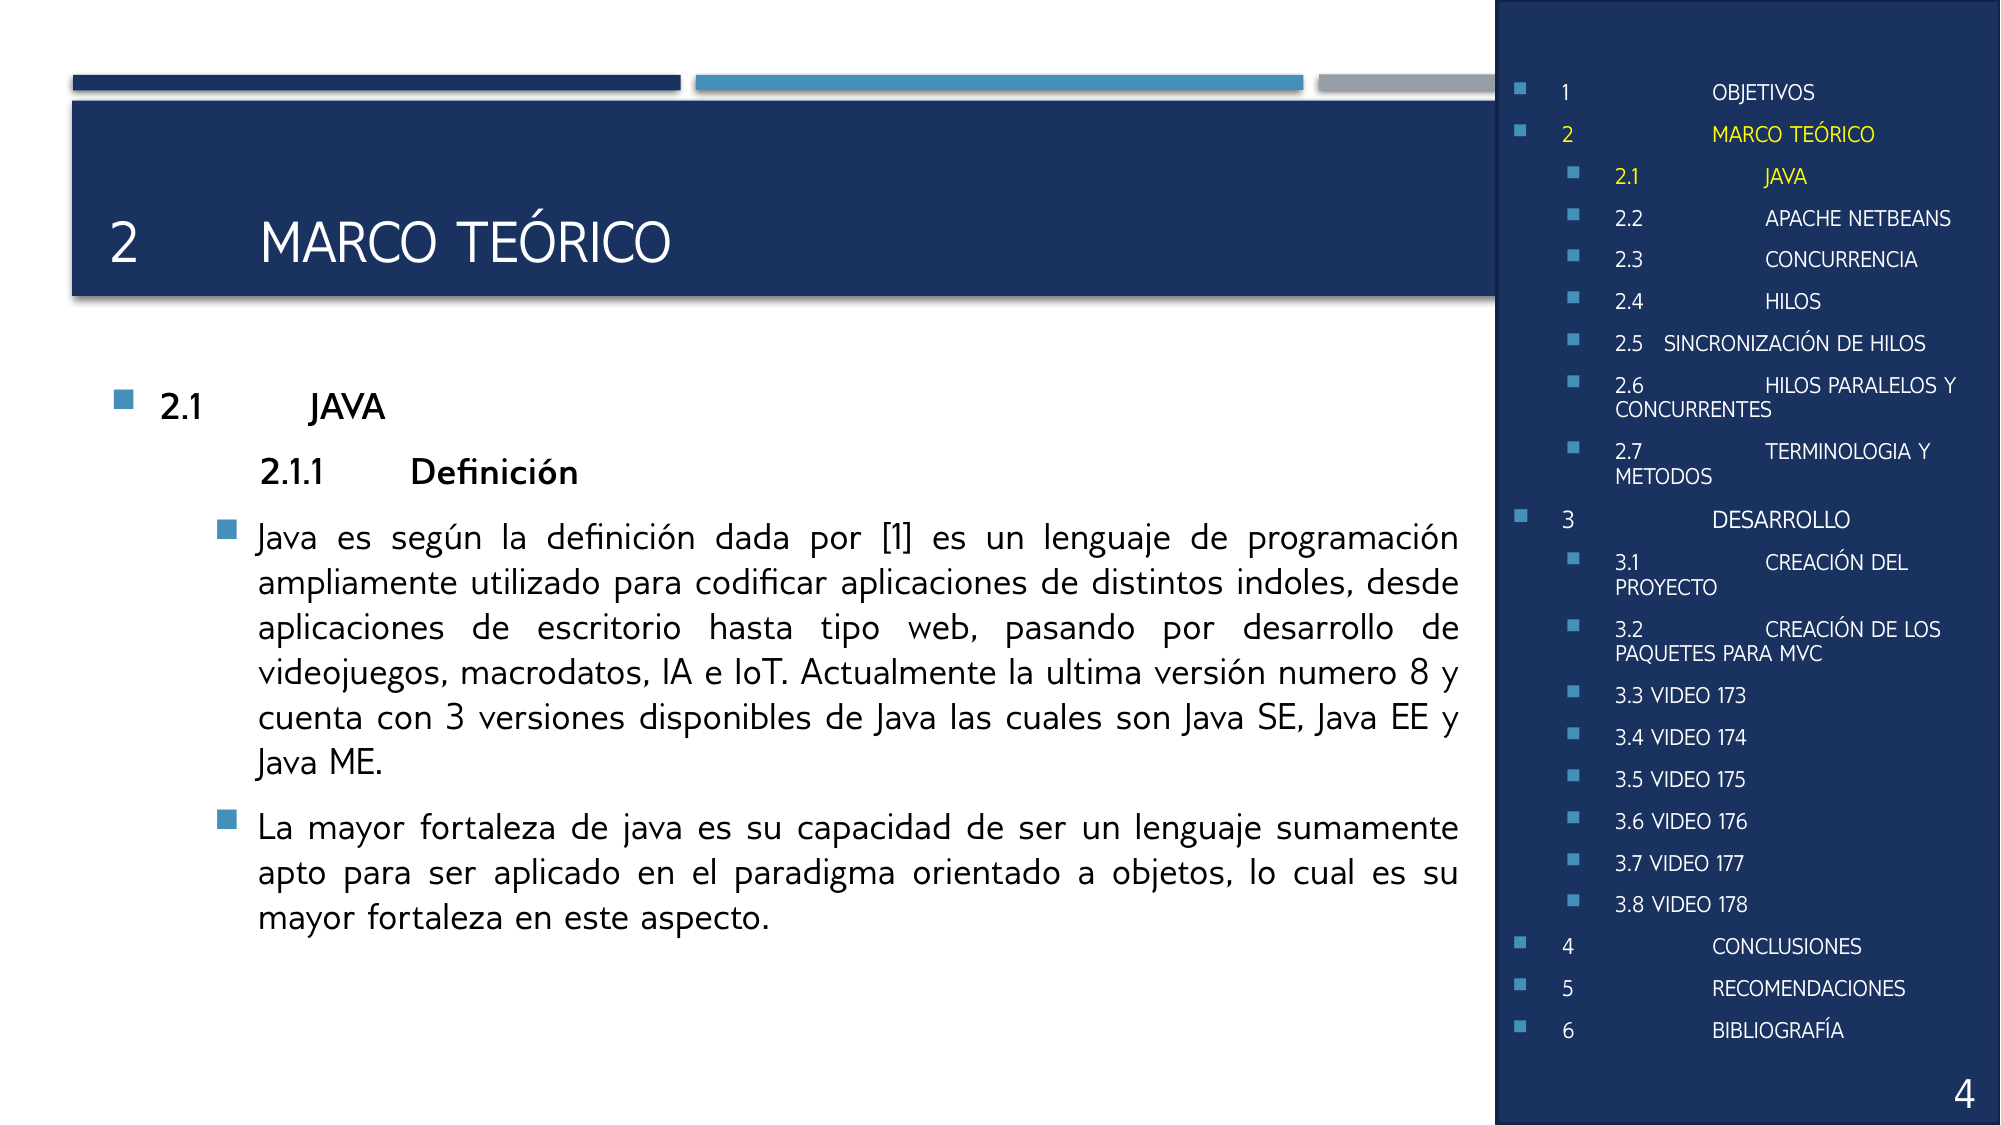

1	OBJETIVOS
2	MARCO TEÓRICO
2.1	JAVA
2.2	APACHE NETBEANS
2.3	CONCURRENCIA
2.4	HILOS
2.5   SINCRONIZACIÓN DE HILOS
2.6	HILOS PARALELOS Y CONCURRENTES
2.7	TERMINOLOGIA Y METODOS
3	DESARROLLO
3.1	CREACIÓN DEL PROYECTO
3.2	CREACIÓN DE LOS PAQUETES PARA MVC
3.3 VIDEO 173
3.4 VIDEO 174
3.5 VIDEO 175
3.6 VIDEO 176
3.7 VIDEO 177
3.8 VIDEO 178
4	CONCLUSIONES
5	RECOMENDACIONES
6	BIBLIOGRAFÍA
4
# 2	Marco teórico
2.1	JAVA
	2.1.1	Definición
Java es según la definición dada por [1] es un lenguaje de programación ampliamente utilizado para codificar aplicaciones de distintos indoles, desde aplicaciones de escritorio hasta tipo web, pasando por desarrollo de videojuegos, macrodatos, IA e IoT. Actualmente la ultima versión numero 8 y cuenta con 3 versiones disponibles de Java las cuales son Java SE, Java EE y Java ME.
La mayor fortaleza de java es su capacidad de ser un lenguaje sumamente apto para ser aplicado en el paradigma orientado a objetos, lo cual es su mayor fortaleza en este aspecto.
4
4